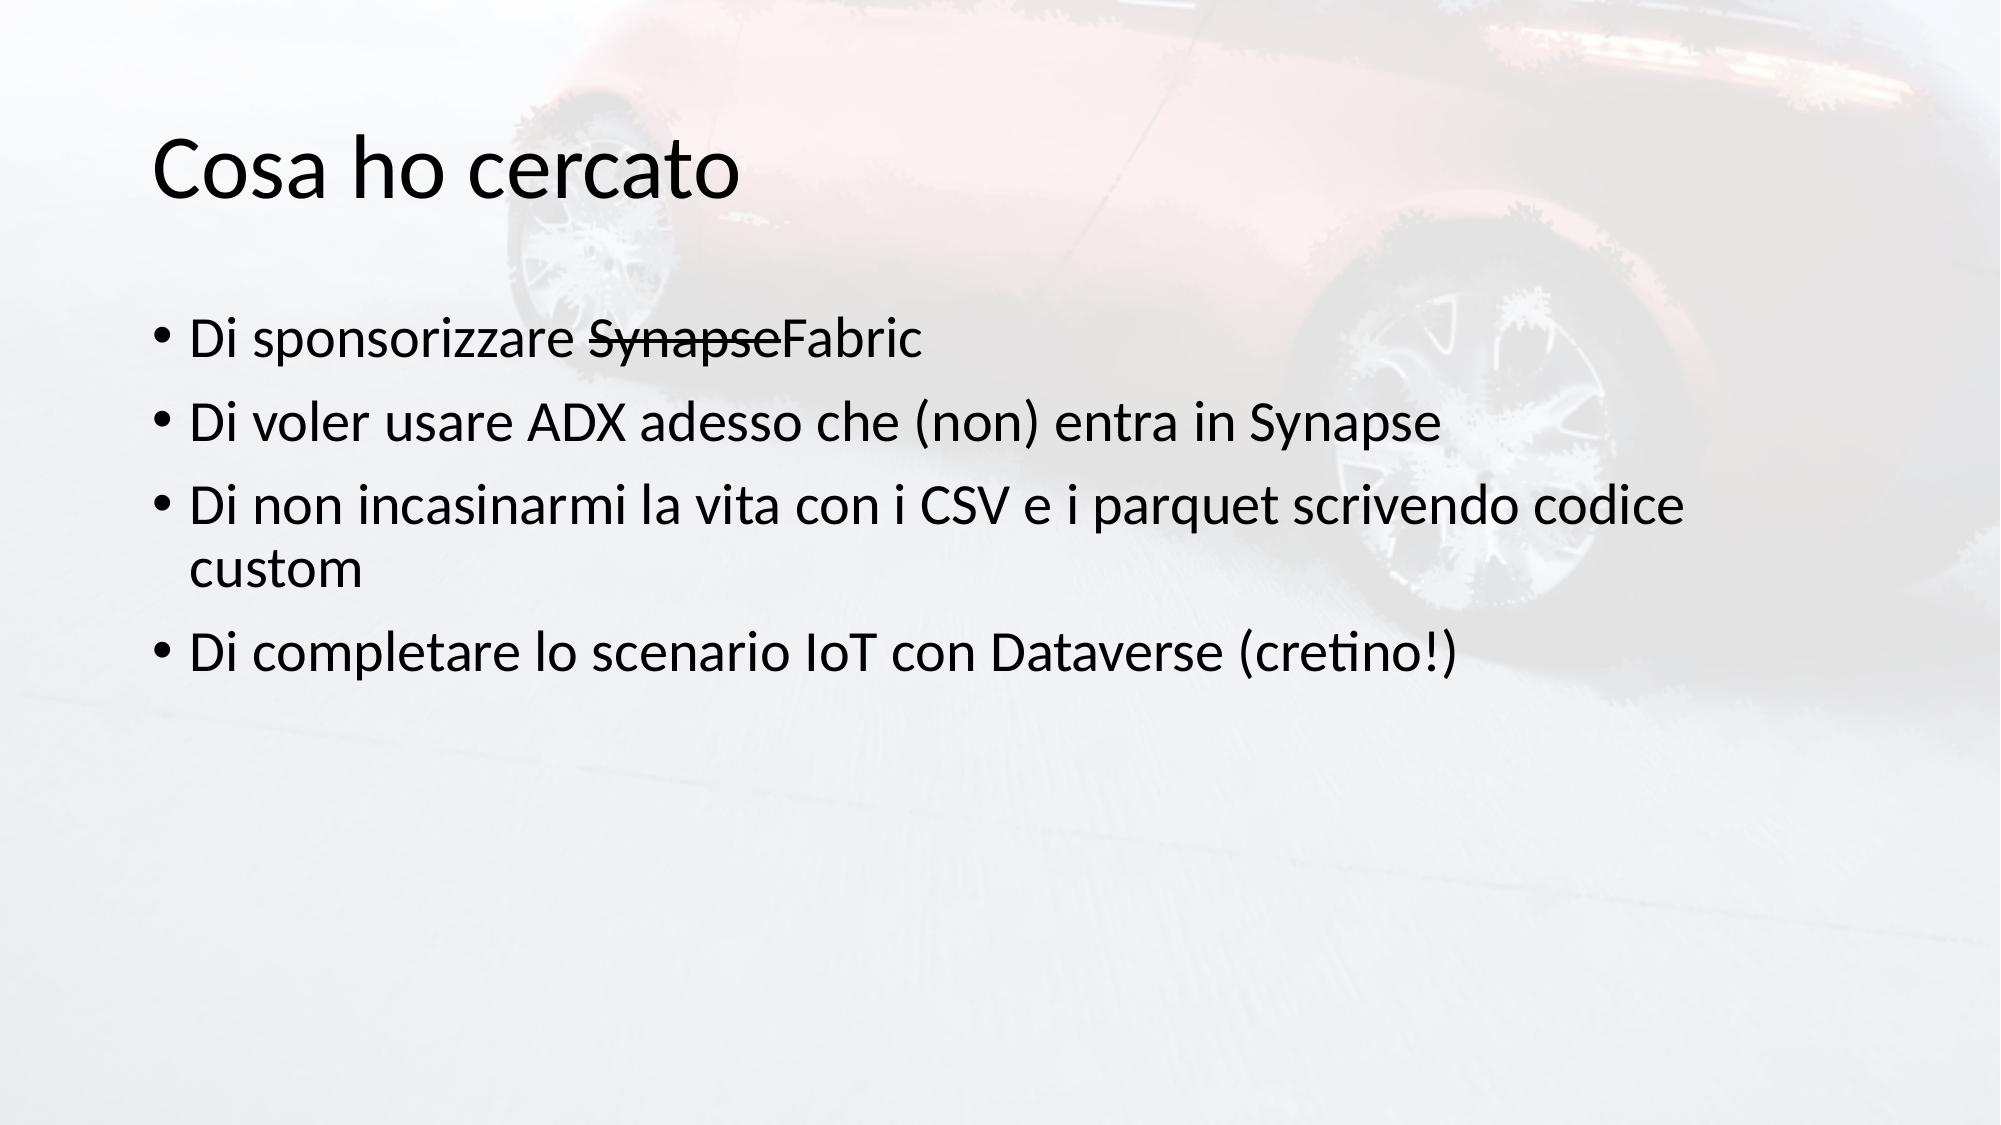

# Cosa ho cercato
Di sponsorizzare SynapseFabric
Di voler usare ADX adesso che (non) entra in Synapse
Di non incasinarmi la vita con i CSV e i parquet scrivendo codice custom
Di completare lo scenario IoT con Dataverse (cretino!)